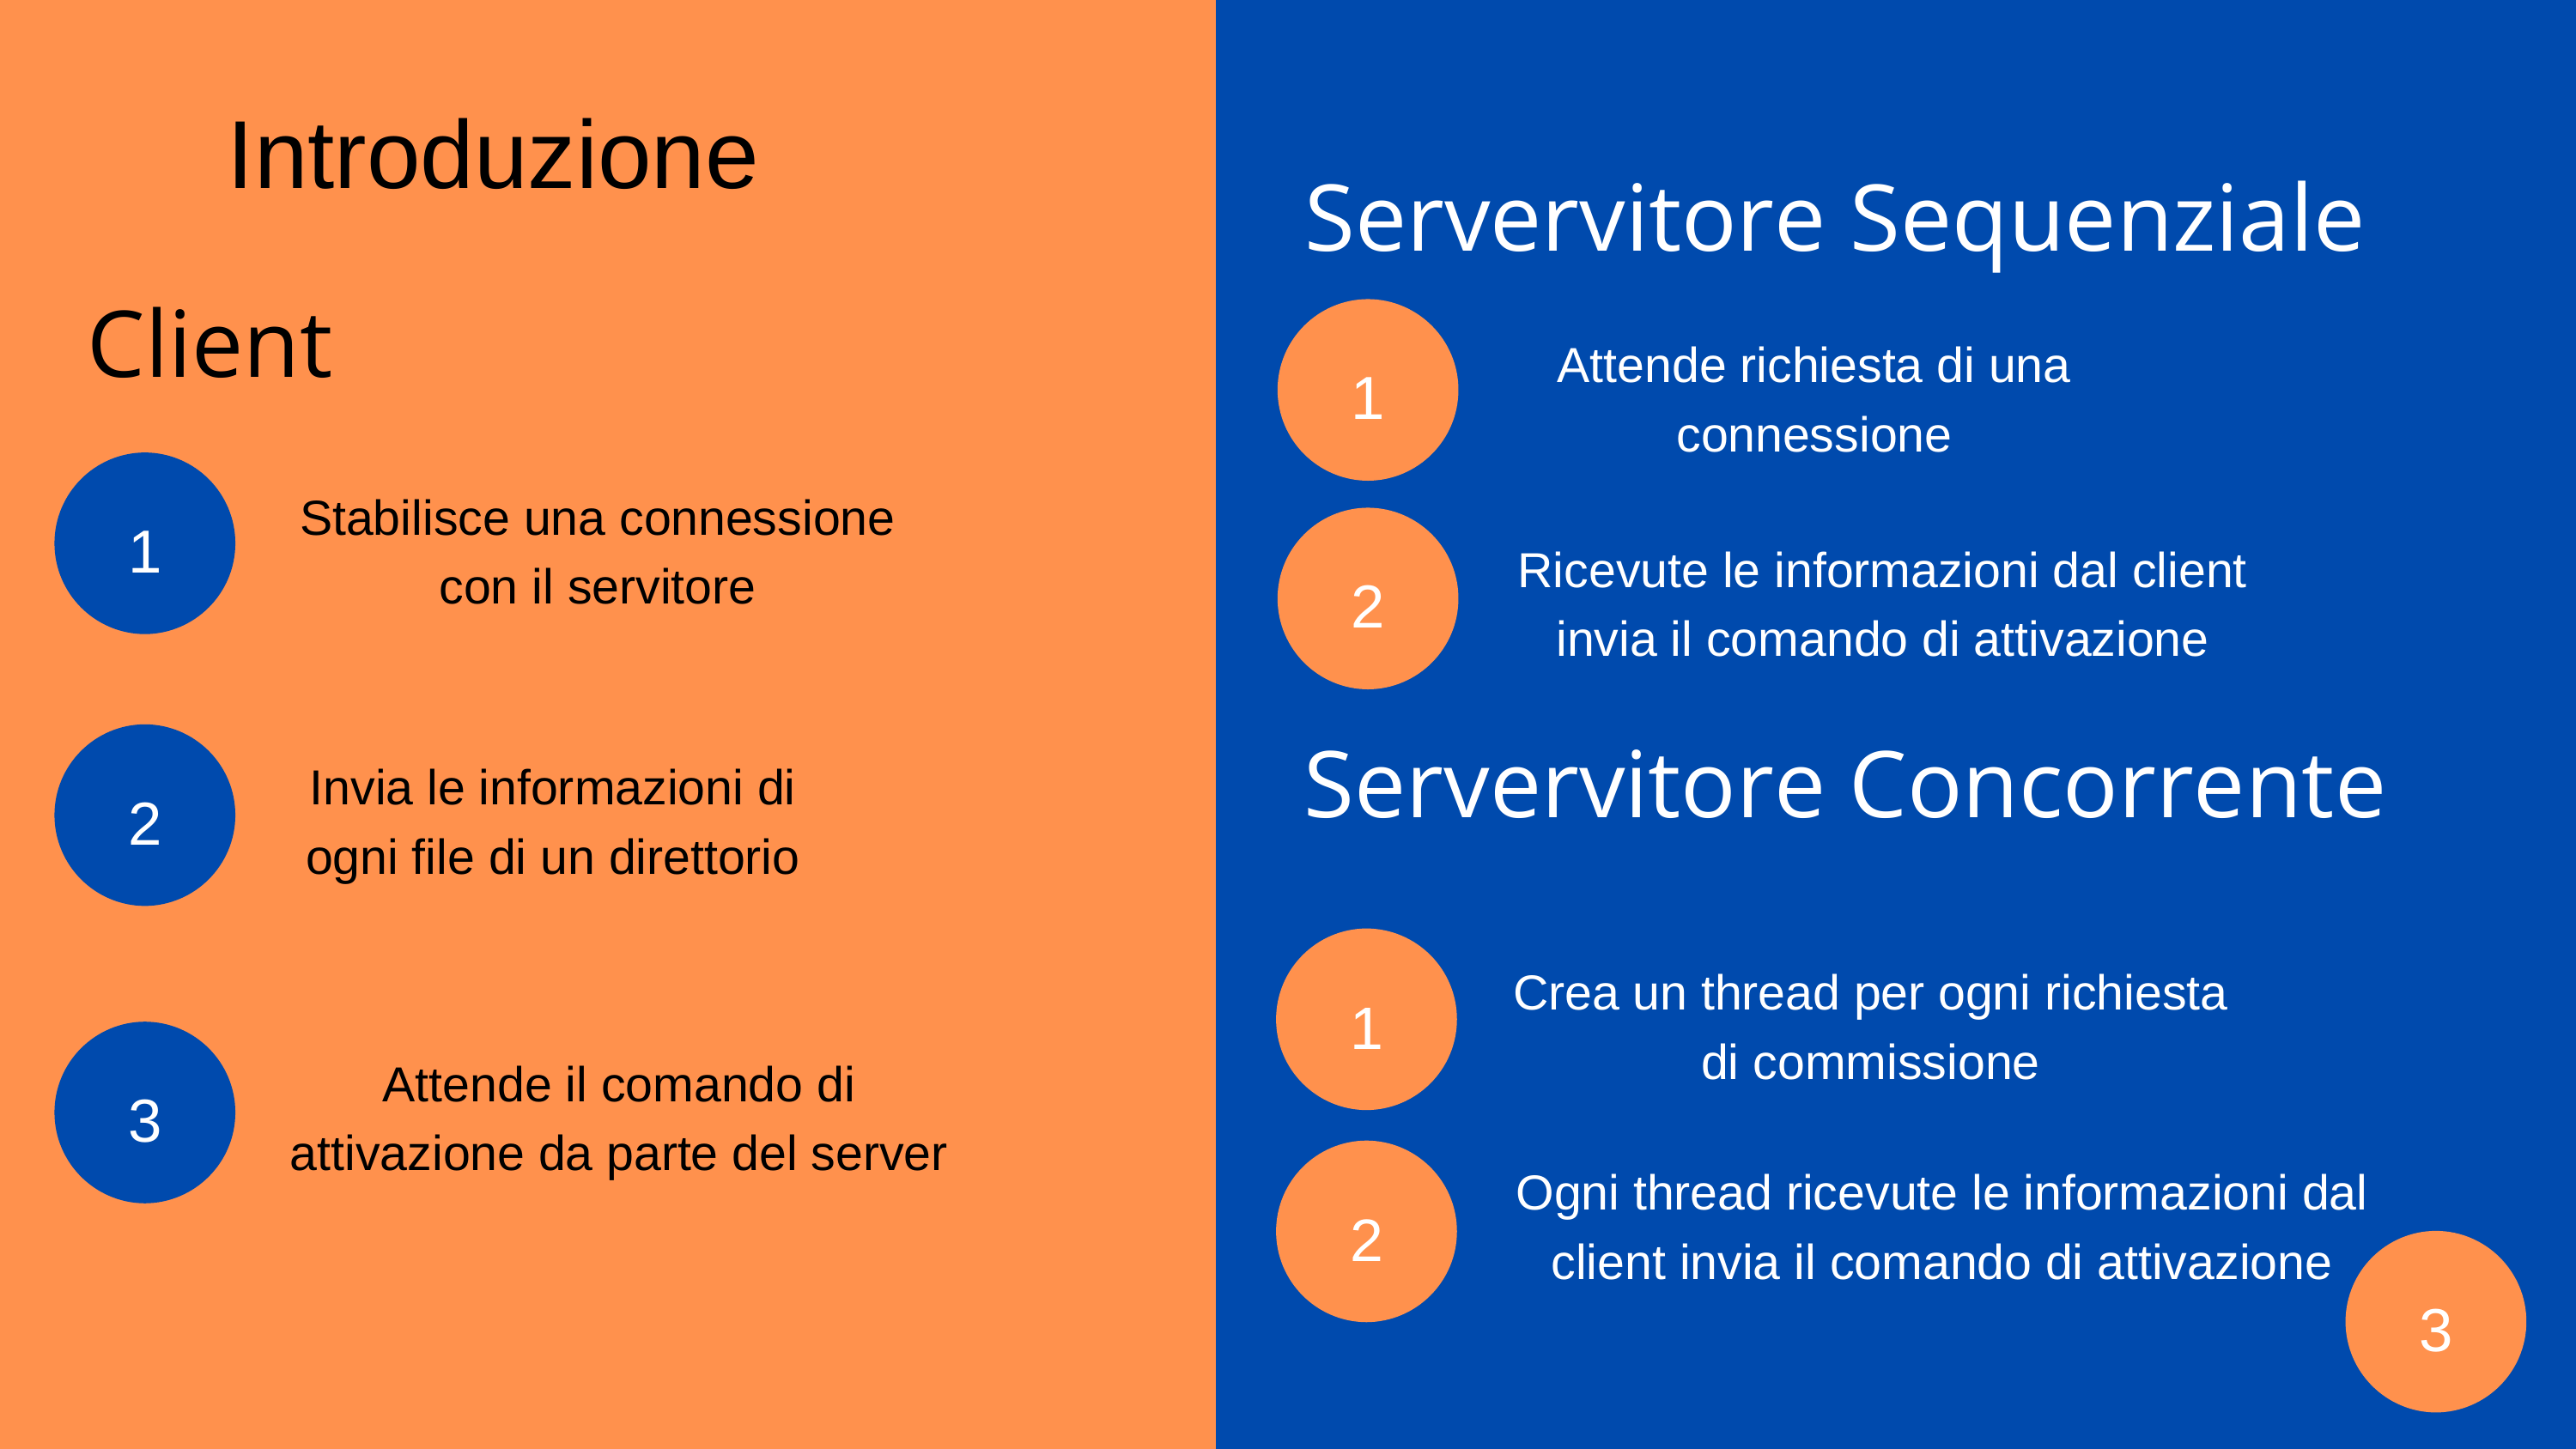

Introduzione
Servervitore Sequenziale
Client

1
Attende richiesta di una connessione

1
Stabilisce una connessione con il servitore

2
Ricevute le informazioni dal client invia il comando di attivazione
Servervitore Concorrente

2
Invia le informazioni di ogni file di un direttorio

1
Crea un thread per ogni richiesta di commissione

3
Attende il comando di attivazione da parte del server

2
Ogni thread ricevute le informazioni dal client invia il comando di attivazione

3